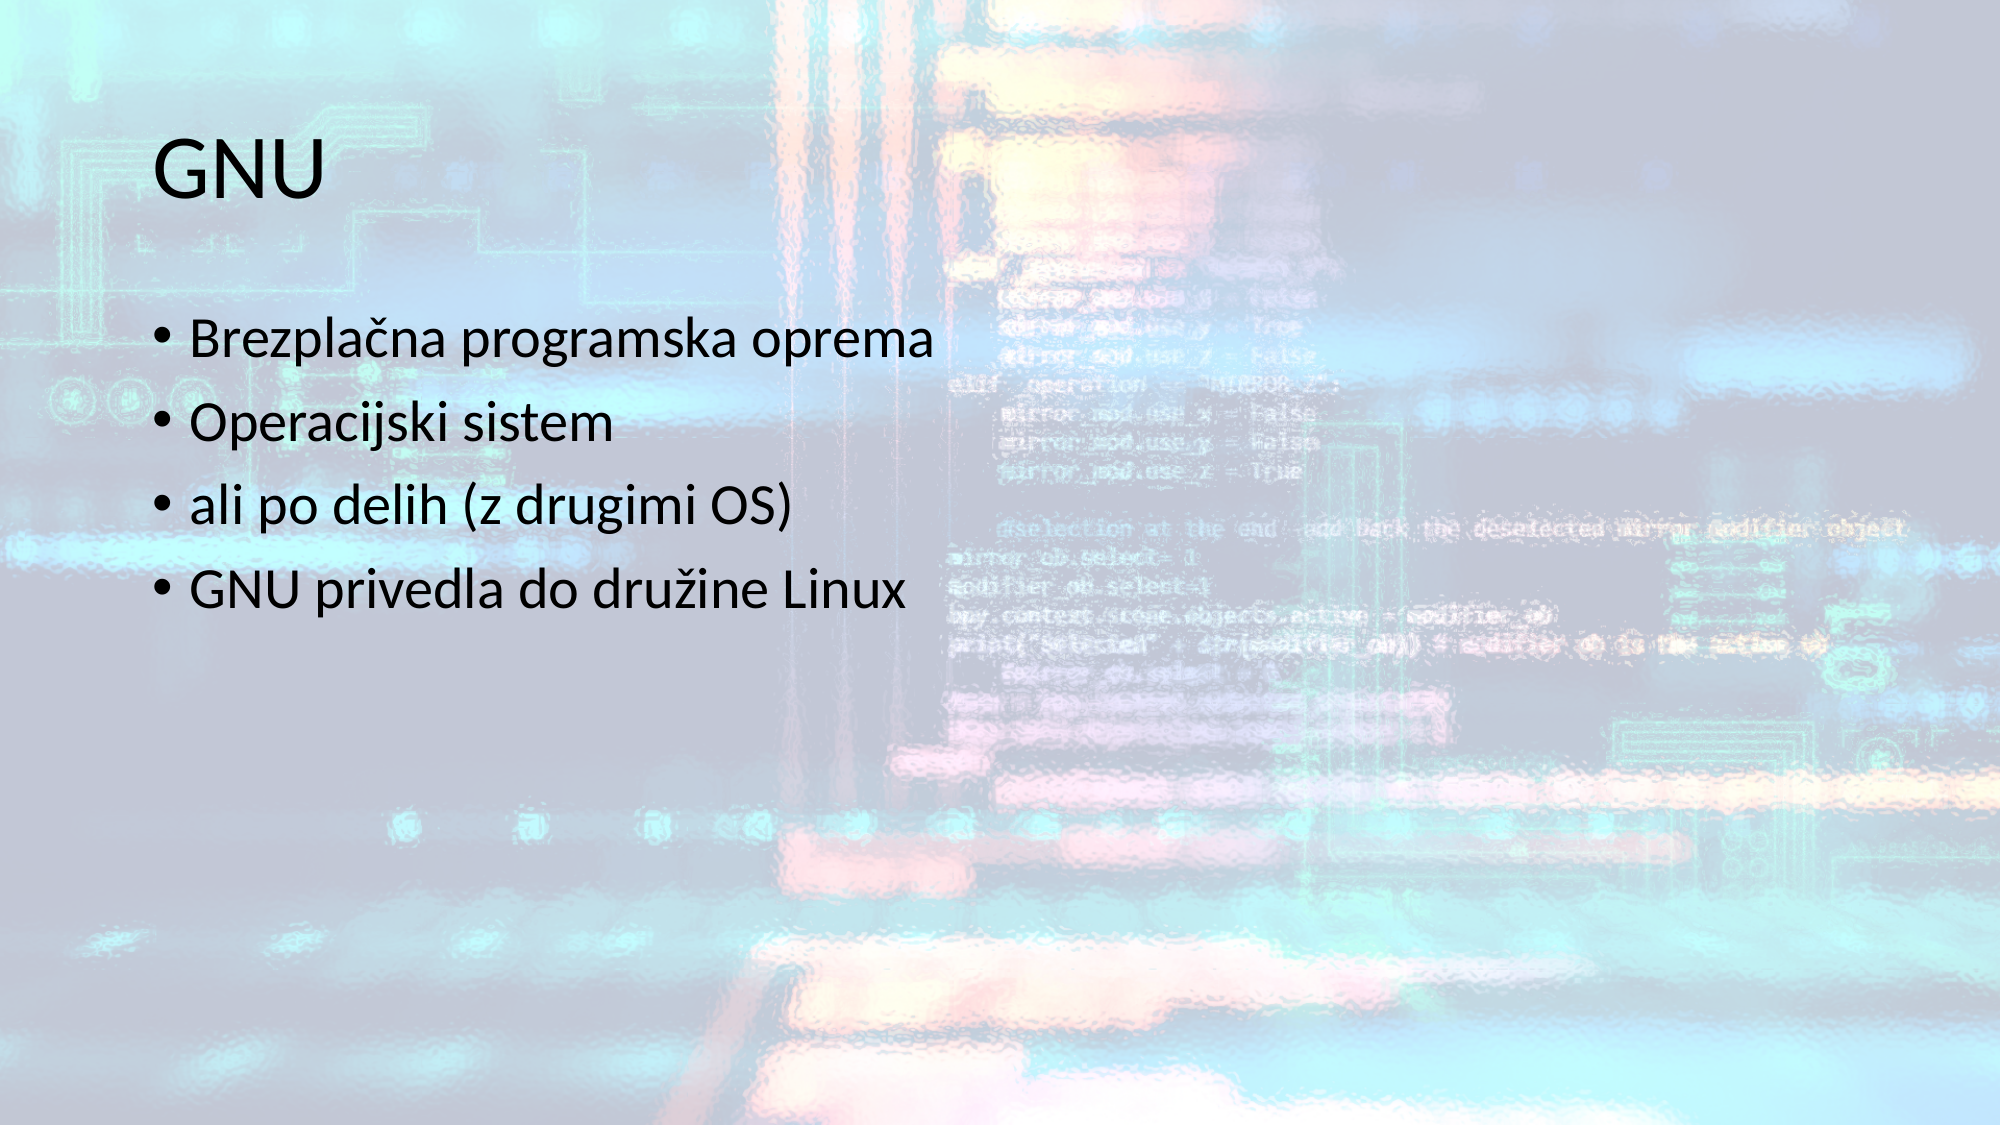

# GNU
Brezplačna programska oprema
Operacijski sistem
ali po delih (z drugimi OS)
GNU privedla do družine Linux